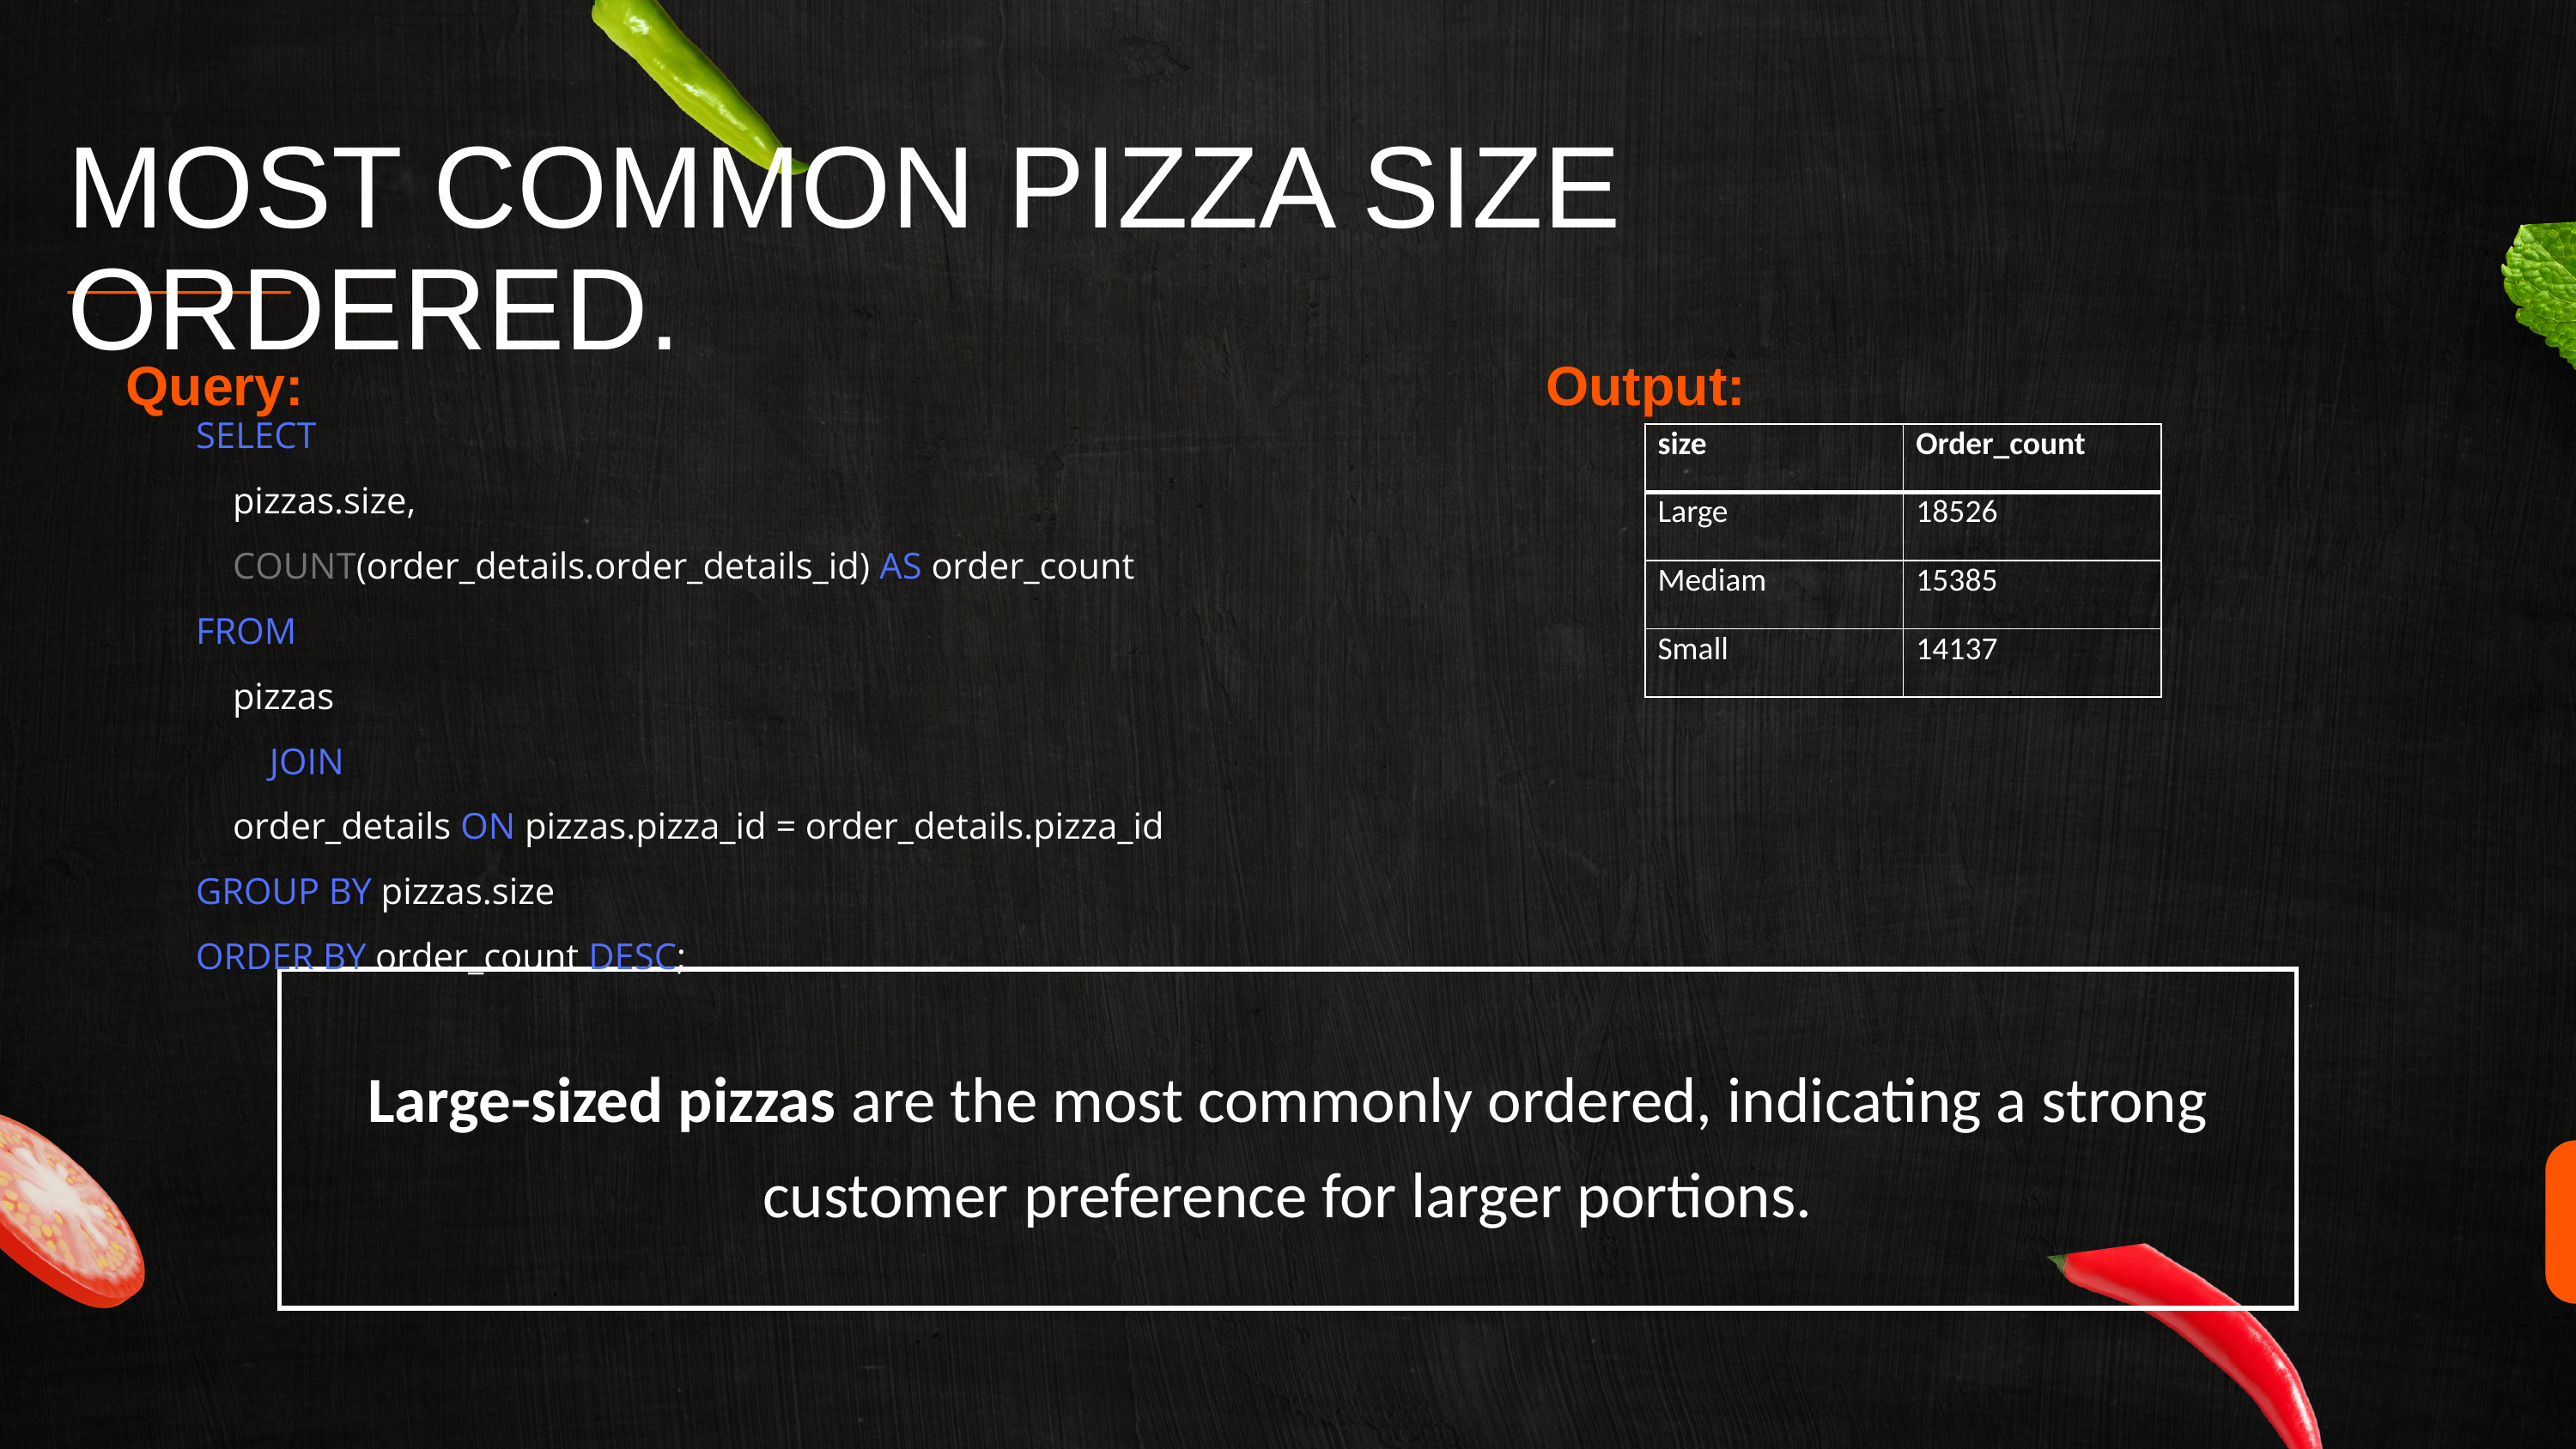

MOST COMMON PIZZA SIZE ORDERED.

Query:
Output:
SELECT
    pizzas.size,
    COUNT(order_details.order_details_id) AS order_count
FROM
    pizzas
        JOIN
    order_details ON pizzas.pizza_id = order_details.pizza_id
GROUP BY pizzas.size
ORDER BY order_count DESC;
| size | Order\_count |
| --- | --- |
| Large | 18526 |
| Mediam | 15385 |
| Small | 14137 |
| Large-sized pizzas are the most commonly ordered, indicating a strong customer preference for larger portions. |
| --- |